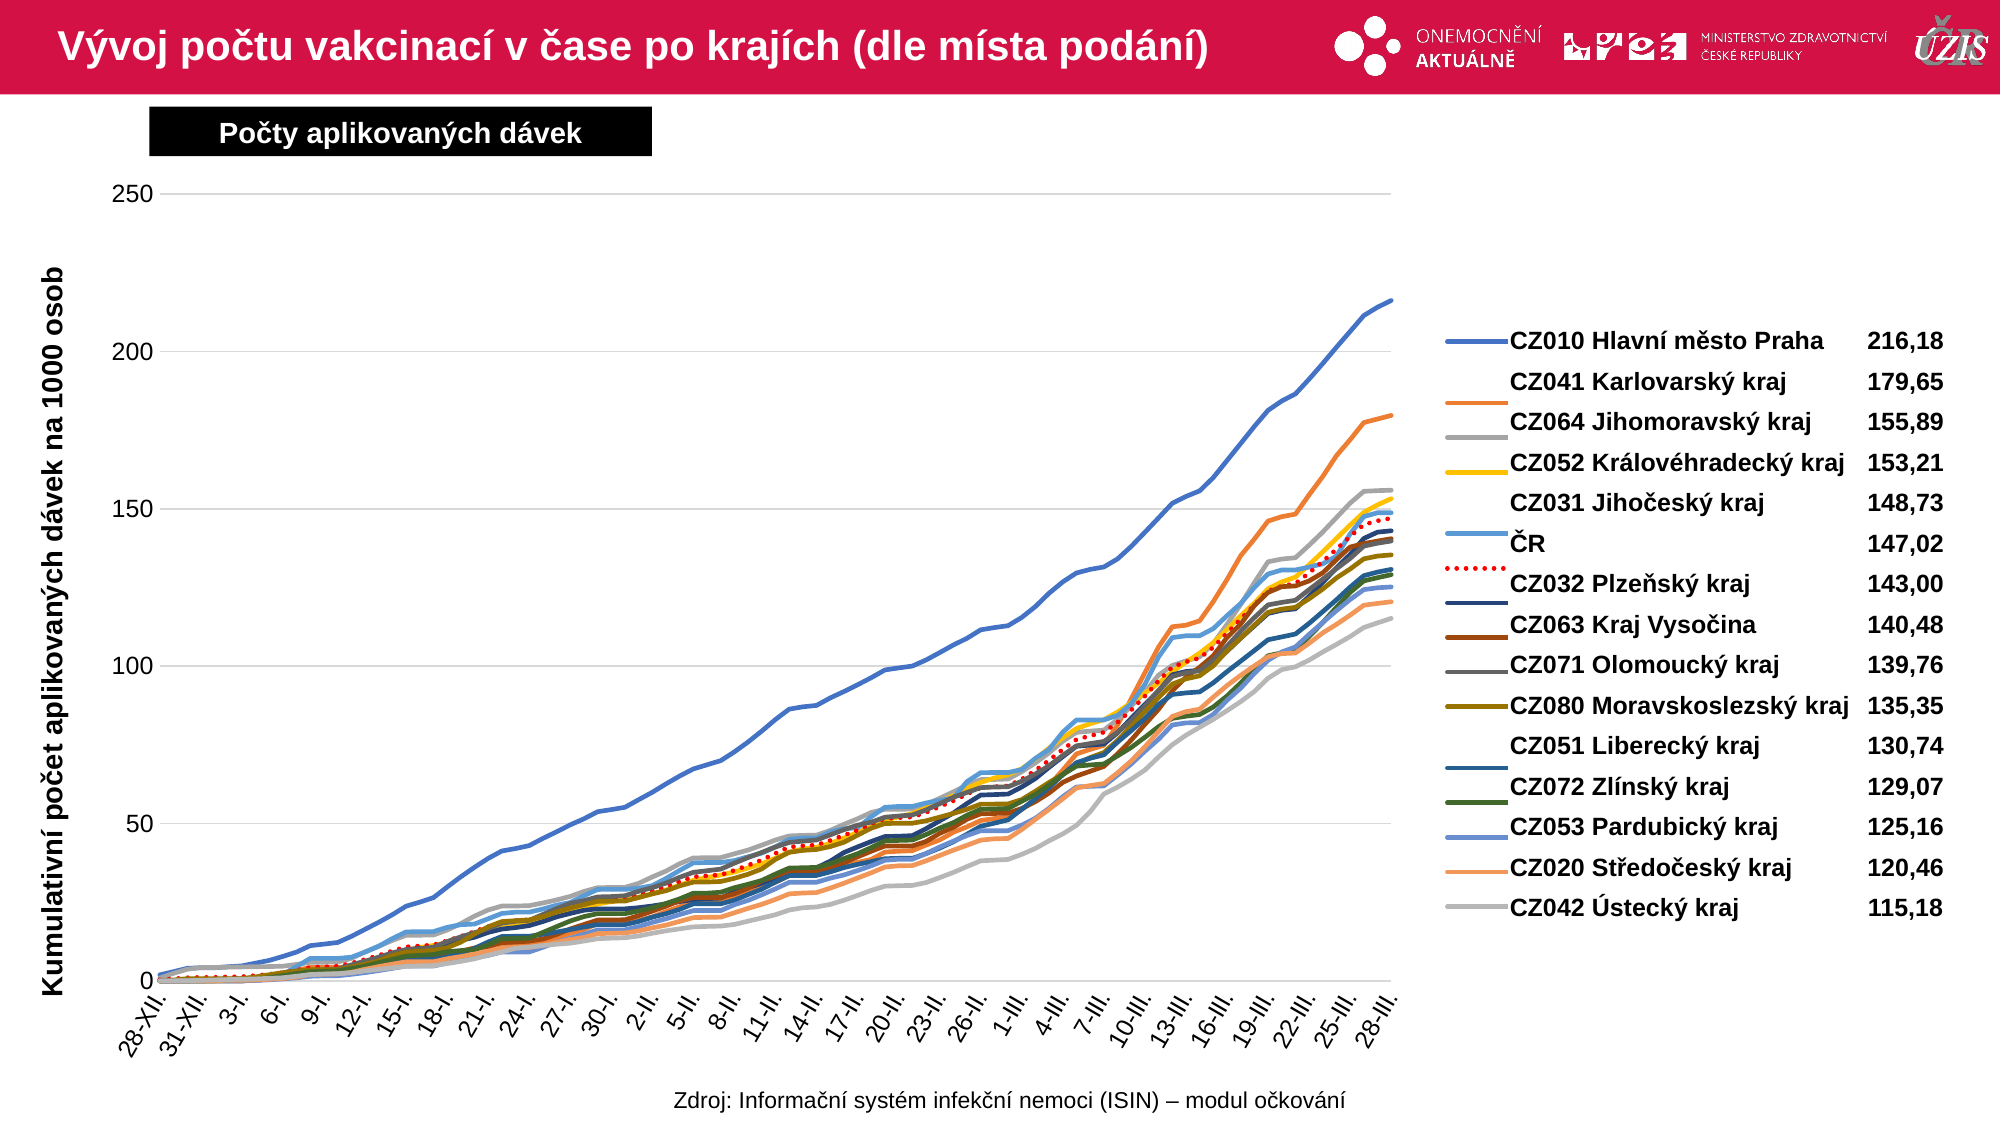

# Vývoj počtu vakcinací v čase po krajích (dle místa podání)
Počty aplikovaných dávek

### Chart

| Category | CZ010 Hlavní město Praha | CZ041 Karlovarský kraj | CZ064 Jihomoravský kraj | CZ052 Královéhradecký kraj | CZ031 Jihočeský kraj | ČR | CZ032 Plzeňský kraj | CZ063 Kraj Vysočina | CZ071 Olomoucký kraj | CZ080 Moravskoslezský kraj | CZ051 Liberecký kraj | CZ072 Zlínský kraj | CZ053 Pardubický kraj | CZ020 Středočeský kraj | CZ042 Ústecký kraj |
|---|---|---|---|---|---|---|---|---|---|---|---|---|---|---|---|
| 28-XII. | 1.8840469 | 0.0 | 0.8766859 | 0.0 | 0.0 | 0.3311221 | 0.0 | 0.0 | 0.0 | 0.000833 | 0.0 | 0.0 | 0.0 | 0.0 | 0.0 |
| 29-XII. | 2.9004506 | 0.0 | 2.3775387 | 0.0 | 0.0 | 0.6528932 | 0.0 | 0.0 | 0.0 | 0.2557185 | 0.0 | 0.0 | 0.0 | 0.0 | 0.0 |
| 30-XII. | 3.9704684 | 0.0 | 3.6703359 | 0.0 | 0.0 | 0.9763474 | 0.0 | 0.0 | 0.0 | 0.6588707 | 0.0 | 0.0 | 0.0 | 0.0 | 0.0207073 |
| 31-XII. | 4.1652917 | 0.0 | 4.2064147 | 0.0 | 0.0 | 1.0984727 | 0.0254281 | 0.0 | 0.3338528 | 0.6788617 | 0.0 | 0.0 | 0.0210461 | 0.0129951 | 0.1790576 |
| 1-I. | 4.1652917 | 0.0 | 4.2315827 | 0.0 | 0.0 | 1.1227855 | 0.0881507 | 0.0470761 | 0.4588499 | 0.6788617 | 0.0 | 0.0017166 | 0.0210461 | 0.0129951 | 0.2874666 |
| 2-I. | 4.4741395 | 0.0 | 4.3473556 | 0.2284069 | 0.0 | 1.2396742 | 0.1864726 | 0.268726 | 0.5822647 | 0.6788617 | 0.0 | 0.0017166 | 0.0229594 | 0.181209 | 0.401966 |
| 3-I. | 4.7414551 | 0.0 | 4.4195039 | 0.543826 | 0.0 | 1.3250496 | 0.2525856 | 0.5041064 | 0.6787814 | 0.6788617 | 0.0 | 0.0017166 | 0.0229594 | 0.181209 | 0.4981942 |
| 4-I. | 5.6272215 | 0.5938968 | 4.4706788 | 0.6707188 | 0.4502525 | 1.658042 | 0.3848116 | 0.9120991 | 1.0790883 | 1.2219511 | 0.1825599 | 0.4411601 | 0.1262766 | 0.2714525 | 0.6017309 |
| 5-I. | 6.4895788 | 1.550919 | 4.5352768 | 0.8048625 | 1.0557646 | 2.07828 | 0.7119863 | 1.2161322 | 1.5474316 | 1.9474586 | 0.5341567 | 1.0230794 | 0.3042119 | 0.4649346 | 0.7941873 |
| 6-I. | 7.7642366 | 2.4027367 | 4.646016 | 0.9245043 | 2.077372 | 2.6213914 | 1.179863 | 1.939927 | 1.8575508 | 2.6063293 | 1.1043747 | 1.6496296 | 0.637123 | 0.7847577 | 0.9720268 |
| 7-I. | 9.1393266 | 3.3869085 | 5.2257194 | 1.1148434 | 4.5258142 | 3.3648032 | 1.8308219 | 2.6656833 | 2.4208286 | 3.1577483 | 1.6475467 | 2.2916291 | 0.9528146 | 1.1515073 | 1.4665668 |
| 8-I. | 11.17062367 | 4.208182879 | 5.880926754 | 2.307635136 | 7.112437372 | 4.292711975 | 2.361421192 | 3.26590338 | 3.287896648 | 3.503426378 | 1.983366765 | 2.852949507 | 1.450268051 | 1.993298877 | 1.956234431 |
| 9-I. | 11.655417 | 4.2081829 | 5.9270681 | 2.8242699 | 7.1217529 | 4.4803884 | 2.863202 | 3.32671 | 3.5173216 | 3.5134219 | 1.9833668 | 3.0228905 | 1.6128971 | 2.1319129 | 2.1499089 |
| 10-I. | 12.1809863 | 4.208182879 | 5.984954559 | 3.402538217 | 7.121752942 | 4.641227147 | 3.220890356 | 3.385555096 | 3.726177385 | 3.513421888 | 1.983366765 | 3.199697883 | 1.612897054 | 2.178117607 | 2.266844506 |
| 11-I. | 14.1269538 | 4.61882008 | 7.126743619 | 4.007997868 | 7.49903351 | 5.555296323 | 4.490599238 | 4.489881584 | 5.044184078 | 4.367205064 | 2.756429038 | 3.937825613 | 2.060605133 | 2.697198336 | 2.562837636 |
| 12-I. | 16.344768 | 5.2127169 | 9.1871653 | 5.4600134 | 9.133916 | 6.8031059 | 5.9213526 | 5.1254087 | 6.2625096 | 5.265968 | 3.6579594 | 4.657071 | 2.5905844 | 3.6523358 | 3.1548239 |
| 13-I. | 18.59958302 | 6.037384954 | 10.95899375 | 6.805076435 | 11.00013508 | 8.062323901 | 7.352106038 | 5.809973461 | 7.517226648 | 6.317162541 | 4.498636435 | 5.771128906 | 3.256406626 | 4.503512639 | 3.622566126 |
| 14-I. | 20.99712 | 6.875628 | 12.8424 | 8.293347 | 13.42063 | 9.479856 | 8.331935 | 7.045721 | 8.881118 | 8.02223 | 5.639072 | 6.792492 | 3.956668 | 5.296934 | 4.145122 |
| 15-I. | 23.70879 | 7.747808 | 14.44393 | 9.745363 | 15.52284 | 10.7805 | 9.86101 | 7.453713 | 9.925397 | 9.131732 | 6.75697 | 7.837887 | 4.704761 | 6.047038 | 4.58363 |
| 16-I. | 24.9932605 | 7.99215378 | 14.4858719 | 10.5864801 | 15.6346309 | 11.0957244 | 10.2831163 | 7.45371342 | 10.2007073 | 9.40494228 | 6.75696996 | 8.09880612 | 4.70476139 | 6.04703781 | 4.71640082 |
| 17-I. | 26.4196992 | 7.992153775 | 14.54208051 | 11.24450962 | 15.63463094 | 11.3972971 | 10.38313338 | 7.45371342 | 10.66905058 | 9.655662998 | 6.759223782 | 8.354575963 | 4.704761395 | 6.047037811 | 4.838208693 |
| 18-I. | 29.7815336 | 8.39600358 | 16.1251488 | 12.1001292 | 16.9853885 | 12.7301081 | 11.4816265 | 8.2186998 | 12.4664763 | 10.5261054 | 7.61567761 | 9.24376239 | 5.66522915 | 6.98340458 | 5.49231697 |
| 19-I. | 33.0489769 | 8.96614449 | 18.1838926 | 13.0518248 | 17.8315528 | 14.1442737 | 12.863219 | 9.42894748 | 13.949036 | 12.2719878 | 8.79217472 | 9.61454283 | 6.33105143 | 7.69524547 | 6.18296761 |
| 20-I. | 36.0642071 | 10.1573317 | 20.5513641 | 14.2554931 | 18.0473635 | 15.6542879 | 13.8396573 | 10.4195068 | 15.308181 | 14.8666557 | 10.3225225 | 9.84628061 | 7.34126453 | 8.50382741 | 6.98933572 |
| 21-I. | 38.8778179 | 10.6460239 | 22.5052412 | 15.7836443 | 19.70864 | 17.262021 | 15.3704278 | 10.9589202 | 16.5565691 | 17.1614583 | 12.3306813 | 11.4632953 | 8.07405168 | 9.36655546 | 8.14407435 |
| 22-I. | 41.2459025 | 11.616621 | 23.7602864 | 16.9383682 | 21.3932055 | 18.7352855 | 16.4451881 | 12.1358224 | 18.349248 | 18.8082186 | 14.0864117 | 13.3532456 | 9.17227577 | 10.4328729 | 9.16726048 |
| 23-I. | 42.027461 | 11.7455814 | 23.7711925 | 17.6507803 | 21.8108536 | 19.121392 | 16.9130648 | 12.3123577 | 18.9251837 | 19.1122487 | 14.1540265 | 13.4579568 | 9.17227577 | 10.6061405 | 10.3305257 |
| 24-I. | 42.96533 | 11.74558 | 23.87606 | 18.31062 | 21.81085 | 19.41109 | 17.54707 | 12.59285 | 19.23214 | 19.34548 | 14.15403 | 13.57125 | 9.172276 | 10.60614 | 10.70813 |
| 25-I. | 45.240535 | 12.4955882 | 24.7401612 | 19.5052271 | 22.8246981 | 20.5833416 | 18.8337326 | 13.2950709 | 21.0786136 | 20.3975048 | 14.7873515 | 15.368506 | 10.6455032 | 11.2587816 | 11.2087604 |
| 26-I. | 47.3564066 | 13.6596259 | 25.6940291 | 21.160271 | 24.0264065 | 21.9332652 | 20.3153421 | 14.721084 | 22.926671 | 21.86268 | 15.5040682 | 17.2155419 | 12.304319 | 12.2218604 | 11.6277795 |
| 27-I. | 49.5613833 | 15.0815844 | 26.8299456 | 22.0612094 | 24.8648078 | 23.1894908 | 21.4273969 | 16.4825142 | 24.62758 | 23.1112858 | 16.295161 | 19.0076473 | 13.5154268 | 13.1394566 | 11.9651873 |
| 28-I. | 51.47412513 | 16.29992127 | 28.4012688 | 22.97664992 | 27.02291475 | 24.41476429 | 22.4241777 | 17.89283522 | 25.47882566 | 24.22162046 | 17.09752305 | 20.40150715 | 14.81263226 | 13.76682951 | 12.63513061 |
| 29-I. | 53.7236545 | 18.2309342 | 29.5841656 | 24.4177889 | 29.0428408 | 25.7195221 | 22.8717119 | 19.2933487 | 26.6544307 | 25.2686502 | 17.86157 | 21.3473406 | 16.1423635 | 15.012912 | 13.3781586 |
| 30-I. | 54.4085565 | 18.2309342 | 29.6462467 | 25.1465158 | 29.0537089 | 25.8872806 | 22.8717119 | 19.2933487 | 26.774681 | 25.3036345 | 17.86157 | 21.3473406 | 16.1882823 | 15.0930483 | 13.5620885 |
| 31-I. | 55.137256 | 18.2309342 | 29.6881934 | 25.7320352 | 29.0537089 | 26.0590602 | 22.8717119 | 19.4110389 | 27.031004 | 25.3219596 | 17.86157 | 21.3473406 | 16.1882823 | 15.1998966 | 13.6924229 |
| 1-II. | 57.547628 | 19.208319 | 30.959178 | 26.547774 | 29.418569 | 27.151268 | 23.239572 | 20.70367 | 28.437616 | 26.466445 | 18.866776 | 22.18503 | 17.232934 | 15.863367 | 14.255175 |
| 2-II. | 59.9262843 | 20.3384194 | 33.0078549 | 27.6463028 | 30.2538648 | 28.4844527 | 23.7871229 | 22.1591054 | 29.6132212 | 27.6500805 | 20.2100566 | 23.2252749 | 18.5626657 | 16.8408848 | 15.117575 |
| 3-II. | 62.5707462 | 22.0013303 | 34.8677714 | 28.8517838 | 32.5237586 | 29.9161983 | 24.456729 | 23.7165392 | 31.0704651 | 28.6221439 | 21.3234466 | 24.593386 | 19.7048953 | 17.6956714 | 15.8800923 |
| 4-II. | 65.0891014 | 23.5658241 | 37.2125917 | 30.3889988 | 35.0886454 | 31.575456 | 25.1805818 | 25.4328548 | 32.8947889 | 30.1764457 | 22.7208186 | 26.0507592 | 21.057586 | 18.8775006 | 16.5122752 |
| 5-II. | 67.328059 | 25.028507 | 39.0540517 | 31.960656 | 37.4734312 | 33.0706955 | 25.7637324 | 26.4724517 | 34.484941 | 31.3700763 | 24.4720413 | 27.8583138 | 22.3184391 | 20.0860418 | 17.1468942 |
| 6-II. | 68.6412284 | 25.2321288 | 39.0968373 | 32.8035864 | 37.5852181 | 33.36619 | 26.0993831 | 26.4724517 | 34.9833469 | 31.3817377 | 24.4720413 | 27.8583138 | 22.3184391 | 20.1813389 | 17.2857552 |
| 7-II. | 69.9528875 | 25.45611273 | 39.14046187 | 33.63382743 | 37.58677065 | 33.67552405 | 26.30111256 | 26.47245166 | 35.49599297 | 31.56165689 | 24.47204129 | 28.13811571 | 22.31843907 | 20.23692895 | 17.40147266 |
| 8-II. | 72.74535464 | 26.7117802 | 40.37285579 | 34.56376995 | 38.21091381 | 35.1077372 | 28.26246527 | 27.64739228 | 37.39942881 | 32.58119894 | 25.61698483 | 29.58175623 | 24.19345581 | 21.63317669 | 17.91062956 |
| 9-II. | 75.9002837 | 28.1337388 | 41.5582694 | 35.8707652 | 39.4343586 | 36.6844247 | 29.6237152 | 29.4362835 | 39.1683742 | 33.8789494 | 27.4155379 | 30.6786484 | 25.563366 | 23.0272586 | 18.9667038 |
| 10-II. | 79.3527336 | 30.1835311 | 43.1144918 | 37.1922624 | 40.5801737 | 38.4210159 | 30.9680132 | 31.8155873 | 40.8059935 | 35.5740213 | 29.1261917 | 31.8905511 | 27.3561116 | 24.302941 | 19.975273 |
| 11-II. | 83.0339876 | 31.333994 | 44.7319564 | 39.0013904 | 42.5892315 | 40.4945269 | 32.8039207 | 33.2925994 | 42.5258894 | 38.6001621 | 31.3732561 | 33.9367098 | 29.2445213 | 25.8587393 | 21.0142942 |
| 12-II. | 86.3271053 | 33.4414791 | 46.0339819 | 40.9047815 | 44.9460706 | 42.484065 | 34.7805302 | 34.6264218 | 43.9688931 | 40.8249961 | 33.4174762 | 35.823227 | 31.29556 | 27.6275123 | 22.496696 |
| 13-II. | 87.0580702 | 33.5670459 | 46.2009297 | 41.9054214 | 45.3668238 | 42.9067344 | 35.4925165 | 34.6264218 | 44.388187 | 41.4413859 | 33.4850909 | 35.9262216 | 31.3280858 | 27.8881356 | 23.2275432 |
| 14-II. | 87.4930245 | 33.777455 | 46.2814674 | 42.4075541 | 45.3668238 | 43.1260175 | 35.9264891 | 34.6264218 | 44.7536846 | 41.7470819 | 33.4850909 | 36.0395156 | 31.3280858 | 28.0462422 | 23.4650685 |
| 15-II. | 89.8905592 | 34.7853827 | 47.7798033 | 43.6492902 | 47.3091201 | 44.5845072 | 38.0166774 | 35.7660554 | 46.3723171 | 42.6550075 | 34.6165115 | 37.2462686 | 32.6138116 | 29.4403241 | 24.2787451 |
| 16-II. | 91.9082639 | 36.1666169 | 49.7320026 | 45.3659677 | 48.3167542 | 46.219452 | 40.7663007 | 37.4568714 | 48.0225944 | 44.0252253 | 35.9800762 | 38.8255186 | 33.6355044 | 31.001898 | 25.6040148 |
| 17-II. | 94.0543406 | 37.6123313 | 51.4811798 | 47.106211 | 48.6210628 | 47.8853489 | 42.5496568 | 39.3771834 | 49.449775700000004 | 46.27838 | 36.9965516 | 40.3893195 | 35.0322005 | 32.6818714 | 27.1253951 |
| 18-II. | 96.31142125 | 38.59310944 | 53.50301051 | 48.99691288 | 52.15787406 | 49.76950027 | 44.27876637 | 41.18176665 | 50.40070251 | 48.5148754 | 37.86878226 | 42.34964939 | 36.55134676 | 34.3221376 | 28.73204095 |
| 19-II. | 98.77012136 | 40.91439742 | 54.51308695 | 50.9274953 | 55.13730373 | 51.53685653 | 45.85191702 | 42.85100615 | 51.98610792 | 49.9825495 | 38.79059704 | 44.4764872 | 38.31347984 | 36.17393464 | 30.06583716 |
| 20-II. | 99.4134913 | 41.175712 | 54.5130869 | 52.1112233 | 55.4012449 | 51.8232805 | 45.9400677 | 42.8510062 | 52.3595168 | 50.0508522 | 38.9258266 | 44.6138133 | 38.6253449 | 36.5414063 | 30.2229693 |
| 21-II. | 100.003247 | 41.3487905 | 54.5525168 | 53.1336162 | 55.4012449 | 52.0119855 | 46.1248451 | 42.8510062 | 52.7012808 | 50.0725091 | 38.9258266 | 44.7168079 | 38.6253449 | 36.6121572 | 30.3033625 |
| 22-II. | 101.92354 | 43.150843 | 56.1162897 | 54.8521065 | 56.5051399 | 53.5075055 | 48.3218314 | 44.2672117 | 54.2835218 | 50.8379986 | 40.4043364 | 46.4608492 | 40.448703 | 38.1152532 | 31.2193577 |
| 23-II. | 104.274257 | 44.7526674 | 57.9694947 | 56.9385857 | 57.2985159 | 55.3420026 | 50.8324306 | 46.8701269 | 56.2850565 | 51.993313 | 42.169082 | 48.519024 | 42.4997417 | 39.8161631 | 32.7931154 |
| 24-II. | 106.691425 | 47.2198843 | 60.0273996 | 58.8546661 | 58.1198386 | 57.1837 | 53.3243826 | 48.7551318 | 58.3293118 | 53.1752821 | 44.1772409 | 50.256199 | 44.3766717 | 41.517073 | 34.4326494 |
| 25-II. | 108.844298 | 48.920126 | 62.2245675 | 61.1514247 | 63.2946375 | 59.3634394 | 56.3367627 | 51.3364704 | 59.8656677 | 54.5005202 | 46.5820731 | 52.6233575 | 46.1579376 | 43.077203 | 36.3157991 |
| 26-II. | 111.521985 | 50.9325876 | 63.9292812 | 63.0566286 | 66.1560699 | 61.3472734 | 59.0117969 | 53.0547475 | 61.3830368 | 56.1356191 | 49.1108657 | 54.508158 | 47.7076964 | 44.6965327 | 38.1441353 |
| 27-II. | 112.239358 | 51.5434529 | 63.9695501 | 64.4343212 | 66.1622803 | 61.6715693 | 59.1711462 | 53.1724377 | 61.5792347 | 56.1481135 | 50.0800108 | 54.6163023 | 47.7076964 | 45.1159846 | 38.3378098 |
| 28-II. | 112.834399 | 51.9405153 | 64.1264307 | 65.4857182 | 66.1948848 | 61.939104 | 59.3474476 | 53.2901279 | 61.6456888 | 56.2080865 | 51.1348013 | 54.7604947 | 47.7076964 | 45.2199451 | 38.574117 |
| 1-III. | 115.484902 | 54.421307 | 66.4351768 | 67.3854838 | 67.1342048 | 64.042258 | 61.586814 | 54.7357561 | 63.4162164 | 57.5949636 | 54.4952557 | 57.0572736 | 49.4621763 | 48.0572014 | 40.1905075 |
| 2-III. | 118.924515 | 57.7403415 | 69.251478 | 70.4689774 | 70.6974101 | 66.8604899 | 64.2669338 | 56.913025 | 65.7247059 | 60.2379431 | 57.8376795 | 59.242475 | 51.6509714 | 51.3023584 | 42.0590403 |
| 3-III. | 123.19628 | 62.053729 | 72.4595613 | 73.9820936 | 73.5293433 | 70.0860553 | 67.8607694 | 59.6728604 | 68.3401502 | 63.0308553 | 61.4280241 | 62.2447666 | 54.8404131 | 54.5049204 | 44.4976339 |
| 4-III. | 126.778612 | 66.9779817 | 76.1374476 | 77.206982 | 79.0146612 | 73.532587 | 71.2291426 | 63.056454 | 71.6201356 | 65.6346858 | 65.4736415 | 65.5526088 | 58.5196551 | 57.8417648 | 46.6755586 |
| 5-III. | 129.610346 | 72.0990688 | 78.9495541 | 80.1726466 | 82.8868329 | 76.6508954 | 74.5263172 | 65.0571876 | 74.650127 | 68.8382468 | 69.3276837 | 68.1995691 | 61.5981265 | 61.2926771 | 49.4028369 |
| 6-III. | 130.723406 | 73.5142399 | 79.331269 | 81.6808575 | 82.8868329 | 77.8330604 | 74.895872 | 66.5734299 | 75.3779578 | 70.9348051 | 70.7002637 | 68.5823656 | 61.7990212 | 62.0283422 | 53.7148356 |
| 7-III. | 131.50874 | 74.8140255 | 79.649225 | 82.9552232 | 82.8883855 | 78.965384 | 75.2416939 | 68.1190946 | 76.0630681 | 72.5265901 | 71.8023845 | 68.8999322 | 61.9272111 | 62.6715981 | 59.3606305 |
| 8-III. | 134.064852 | 81.2518665 | 83.0234172 | 85.4042531 | 84.3043521 | 82.1194136 | 78.8033206 | 72.0931008 | 78.9538223 | 76.3948526 | 75.8457482 | 71.4576306 | 65.3424201 | 66.0690861 | 61.5397733 |
| 9-III. | 138.036831 | 89.5630277 | 87.239899 | 88.3427264 | 88.0274747 | 86.0188187 | 83.3871561 | 76.4927532 | 82.6578483 | 80.8236967 | 79.4879308 | 74.1457888 | 68.891559 | 69.8549823 | 64.0490155 |
| 10-III. | 142.525318 | 97.9013385 | 91.7005107 | 91.4099052 | 94.1664351 | 90.4523581 | 87.8150327 | 81.4828182 | 87.2653339 | 85.5307491 | 83.3374653 | 77.3763851 | 72.9496309 | 74.3556071 | 66.9529152 |
| 11-III. | 147.114992 | 106.083539 | 97.1250574 | 94.6003513 | 102.91686 | 95.3278301 | 92.1767964 | 86.3061554 | 92.3332516 | 90.0137355 | 87.8451171 | 80.770056 | 76.7666293 | 79.2496937 | 71.1175263 |
| 12-III. | 151.724299 | 112.487443 | 100.187166 | 98.1914159 | 109.0434 | 99.6643052 | 97.223423 | 92.1004368 | 96.6970721 | 94.2718229 | 90.9644121 | 83.3655191 | 81.2781492 | 84.0008346 | 74.9788359 |
| 13-III. | 153.898316 | 112.986317 | 101.632649 | 101.240467 | 109.614755 | 101.345631 | 98.279536 | 96.4785127 | 97.891664 | 95.9385743 | 91.4737767 | 84.0590159 | 81.9401449 | 85.5140379 | 78.0215965 |
| 14-III. | 155.68042 | 114.387913 | 102.944742 | 104.122745 | 109.614755 | 102.563611 | 98.6863853 | 99.6169184 | 98.5372183 | 96.9081388 | 91.8050891 | 84.6083202 | 82.0338957 | 86.2987956 | 80.5588545 |
| 15-III. | 159.90235 | 120.50675 | 107.18639 | 107.46002 | 111.89241 | 105.95656 | 100.82743 | 103.28297 | 101.99758 | 100.08838 | 94.694494 | 86.994361 | 84.613 | 90.127287 | 83.075405 |
| 16-III. | 165.30529 | 127.48419 | 113.24601 | 111.62573 | 116.02697 | 110.48024 | 104.69758 | 109.07529 | 106.32501 | 104.82958 | 98.242016 | 90.49446 | 89.116867 | 93.800559 | 85.831917 |
| 17-III. | 170.7332 | 135.0929 | 119.5783 | 115.9818 | 119.9022 | 114.8879 | 108.8661 | 113.3474 | 111.0686 | 108.8769 | 101.5664 | 94.60566 | 92.97404 | 97.0616 | 88.7078 |
| 18-III. | 176.1678 | 140.3768 | 126.5515 | 120.0351 | 125.0118 | 119.4834 | 112.7837 | 119.232 | 115.445 | 113.0259 | 104.9607 | 99.22497 | 97.6922 | 100.0822 | 91.93084 |
| 19-III. | 181.2702 | 146.0884 | 133.1497 | 124.5869 | 129.2706 | 123.873 | 116.7302 | 123.406 | 119.4513 | 117.0899 | 108.3752 | 103.2881 | 101.8172 | 102.9902 | 96.13321 |
| 20-III. | 184.24922 | 147.48663 | 134.01718 | 126.74772 | 130.53597 | 125.42535 | 117.74728 | 125.25181 | 120.25031 | 118.11528 | 109.26548 | 104.22192 | 104.49009 | 103.96126 | 98.867796 |
| 21-III. | 186.5025 | 148.3011 | 134.4434 | 128.2668 | 130.536 | 126.2442 | 118.2067 | 125.4813 | 120.918 | 118.695 | 110.1805 | 104.9892 | 106.0705 | 104.149 | 99.77161 |
| 22-III. | 191.16544 | 154.40977 | 138.40144 | 132.19323 | 131.47684 | 129.62296 | 122.16668 | 127.08189 | 124.28819 | 121.39048 | 113.55676 | 109.37165 | 110.05774 | 107.23674 | 101.88741 |
| 23-III. | 196.15836 | 160.2605 | 142.61457 | 136.30637 | 132.51087 | 133.2739 | 126.61998 | 129.64361 | 127.63779 | 124.49825 | 117.31389 | 113.83131 | 113.85561 | 110.54615 | 104.48801 |
| 24-III. | 201.34307 | 166.88499 | 147.21277 | 140.58266 | 134.94534 | 137.16873 | 131.24281 | 133.84319 | 130.96208 | 128.02833 | 121.08229 | 118.71154 | 117.63625 | 113.25706 | 106.89006 |
| 25-III. | 206.336 | 171.945 | 151.7858 | 144.7991 | 142.0159 | 141.1811 | 135.4825 | 137.8427 | 134.2073 | 130.8696 | 125.1121 | 123.4218 | 121.1682 | 116.186 | 109.3713 |
| 26-III. | 211.40366 | 177.38848 | 155.53248 | 148.83975 | 147.53068 | 144.97773 | 140.56983 | 138.94703 | 138.15178 | 134.08977 | 128.73853 | 127.08328 | 124.30978 | 119.33875 | 112.25204 |
| 27-III. | 214.04812 | 178.51858 | 155.75983 | 151.23621 | 148.72928 | 146.18178 | 142.57695 | 139.74732 | 139.06948 | 134.96771 | 129.88122 | 128.10979 | 124.88759 | 119.93147 | 113.74054 |
| 28-III. | 216.1798 | 179.6487 | 155.8949 | 153.2085 | 148.7293 | 147.0161 | 142.9957 | 140.4848 | 139.7609 | 135.3542 | 130.7354 | 129.0694 | 125.1612 | 120.4571 | 115.1827 |
| CZ010 Hlavní město Praha | 216,18 |
| --- | --- |
| CZ041 Karlovarský kraj | 179,65 |
| CZ064 Jihomoravský kraj | 155,89 |
| CZ052 Královéhradecký kraj | 153,21 |
| CZ031 Jihočeský kraj | 148,73 |
| ČR | 147,02 |
| CZ032 Plzeňský kraj | 143,00 |
| CZ063 Kraj Vysočina | 140,48 |
| CZ071 Olomoucký kraj | 139,76 |
| CZ080 Moravskoslezský kraj | 135,35 |
| CZ051 Liberecký kraj | 130,74 |
| CZ072 Zlínský kraj | 129,07 |
| CZ053 Pardubický kraj | 125,16 |
| CZ020 Středočeský kraj | 120,46 |
| CZ042 Ústecký kraj | 115,18 |
Kumulativní počet aplikovaných dávek na 1000 osob
Zdroj: Informační systém infekční nemoci (ISIN) – modul očkování